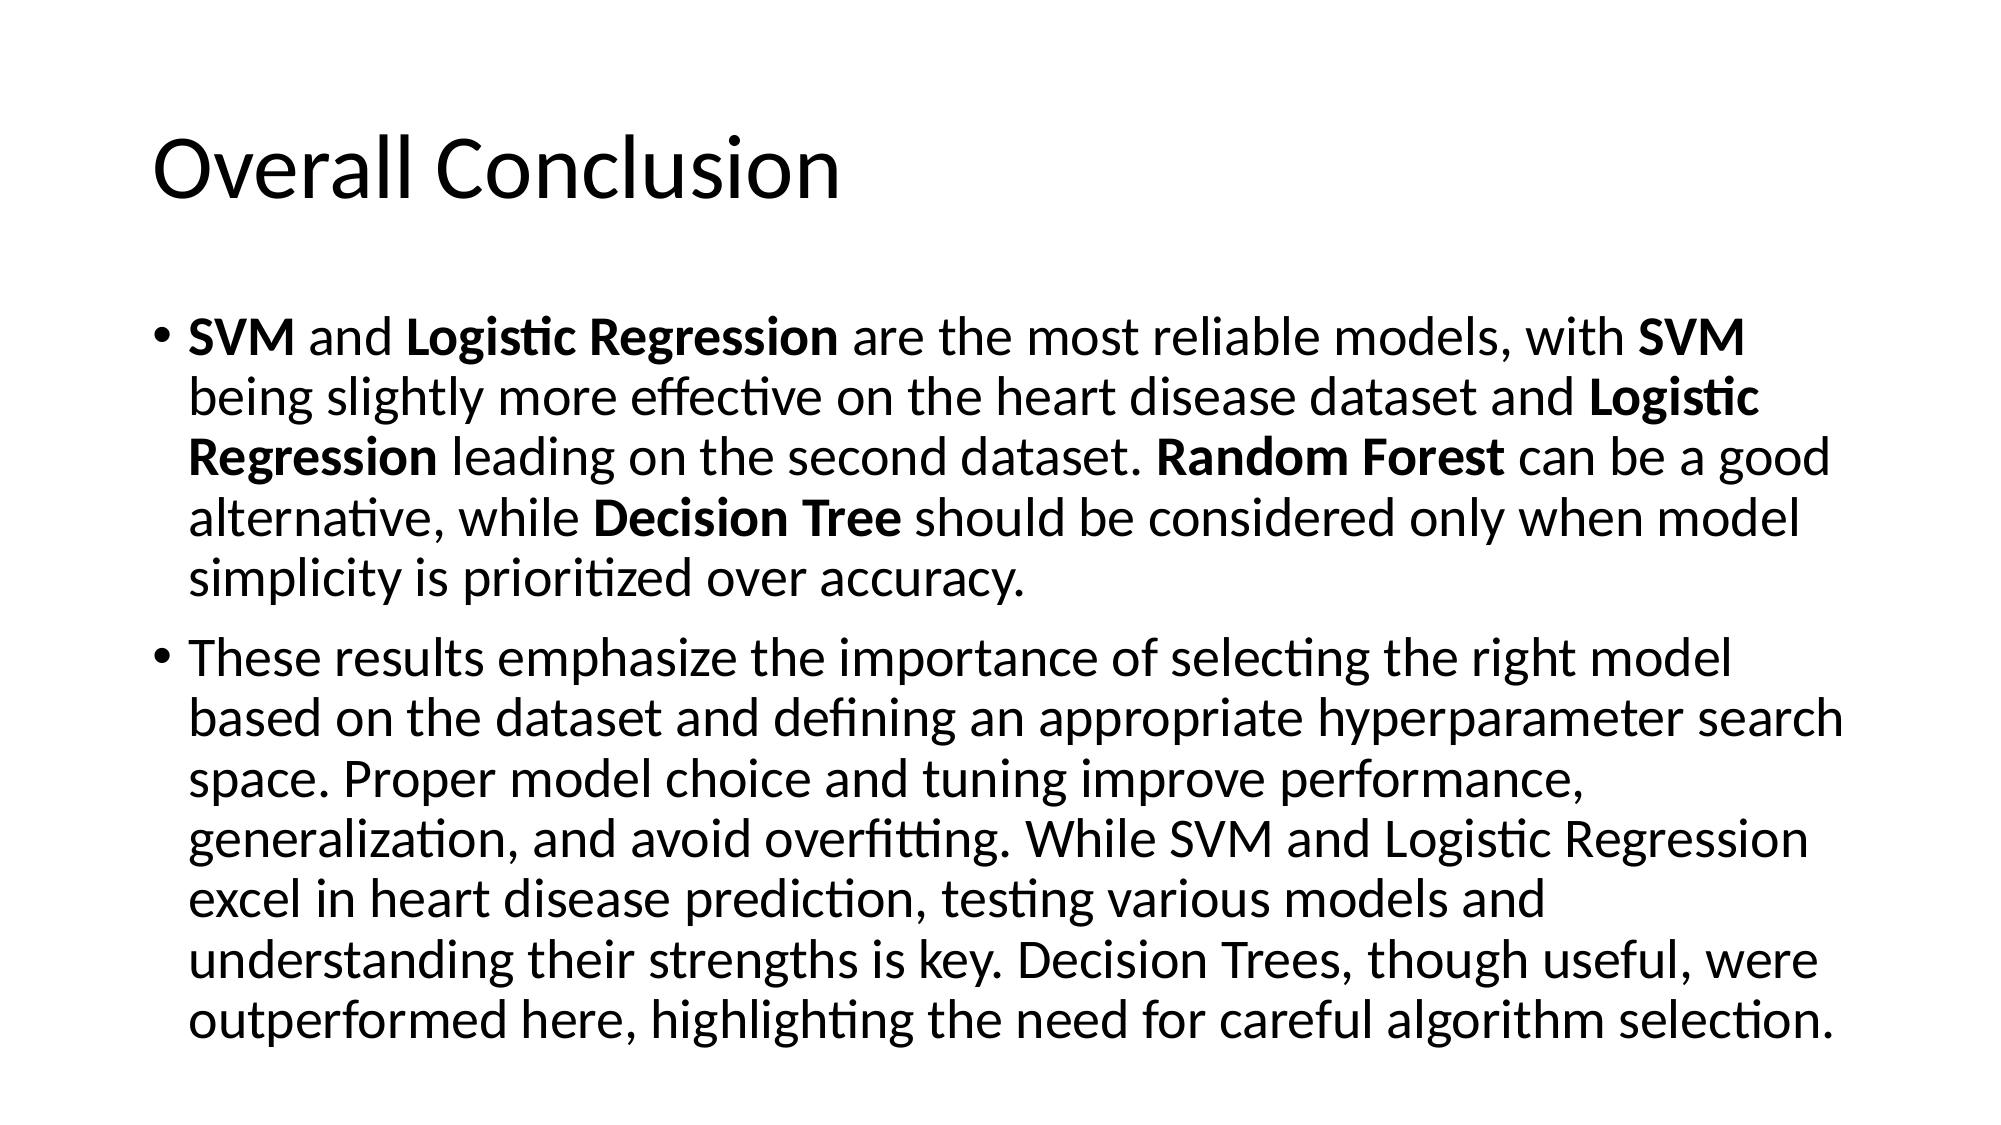

# Overall Conclusion
SVM and Logistic Regression are the most reliable models, with SVM being slightly more effective on the heart disease dataset and Logistic Regression leading on the second dataset. Random Forest can be a good alternative, while Decision Tree should be considered only when model simplicity is prioritized over accuracy.
These results emphasize the importance of selecting the right model based on the dataset and defining an appropriate hyperparameter search space. Proper model choice and tuning improve performance, generalization, and avoid overfitting. While SVM and Logistic Regression excel in heart disease prediction, testing various models and understanding their strengths is key. Decision Trees, though useful, were outperformed here, highlighting the need for careful algorithm selection.